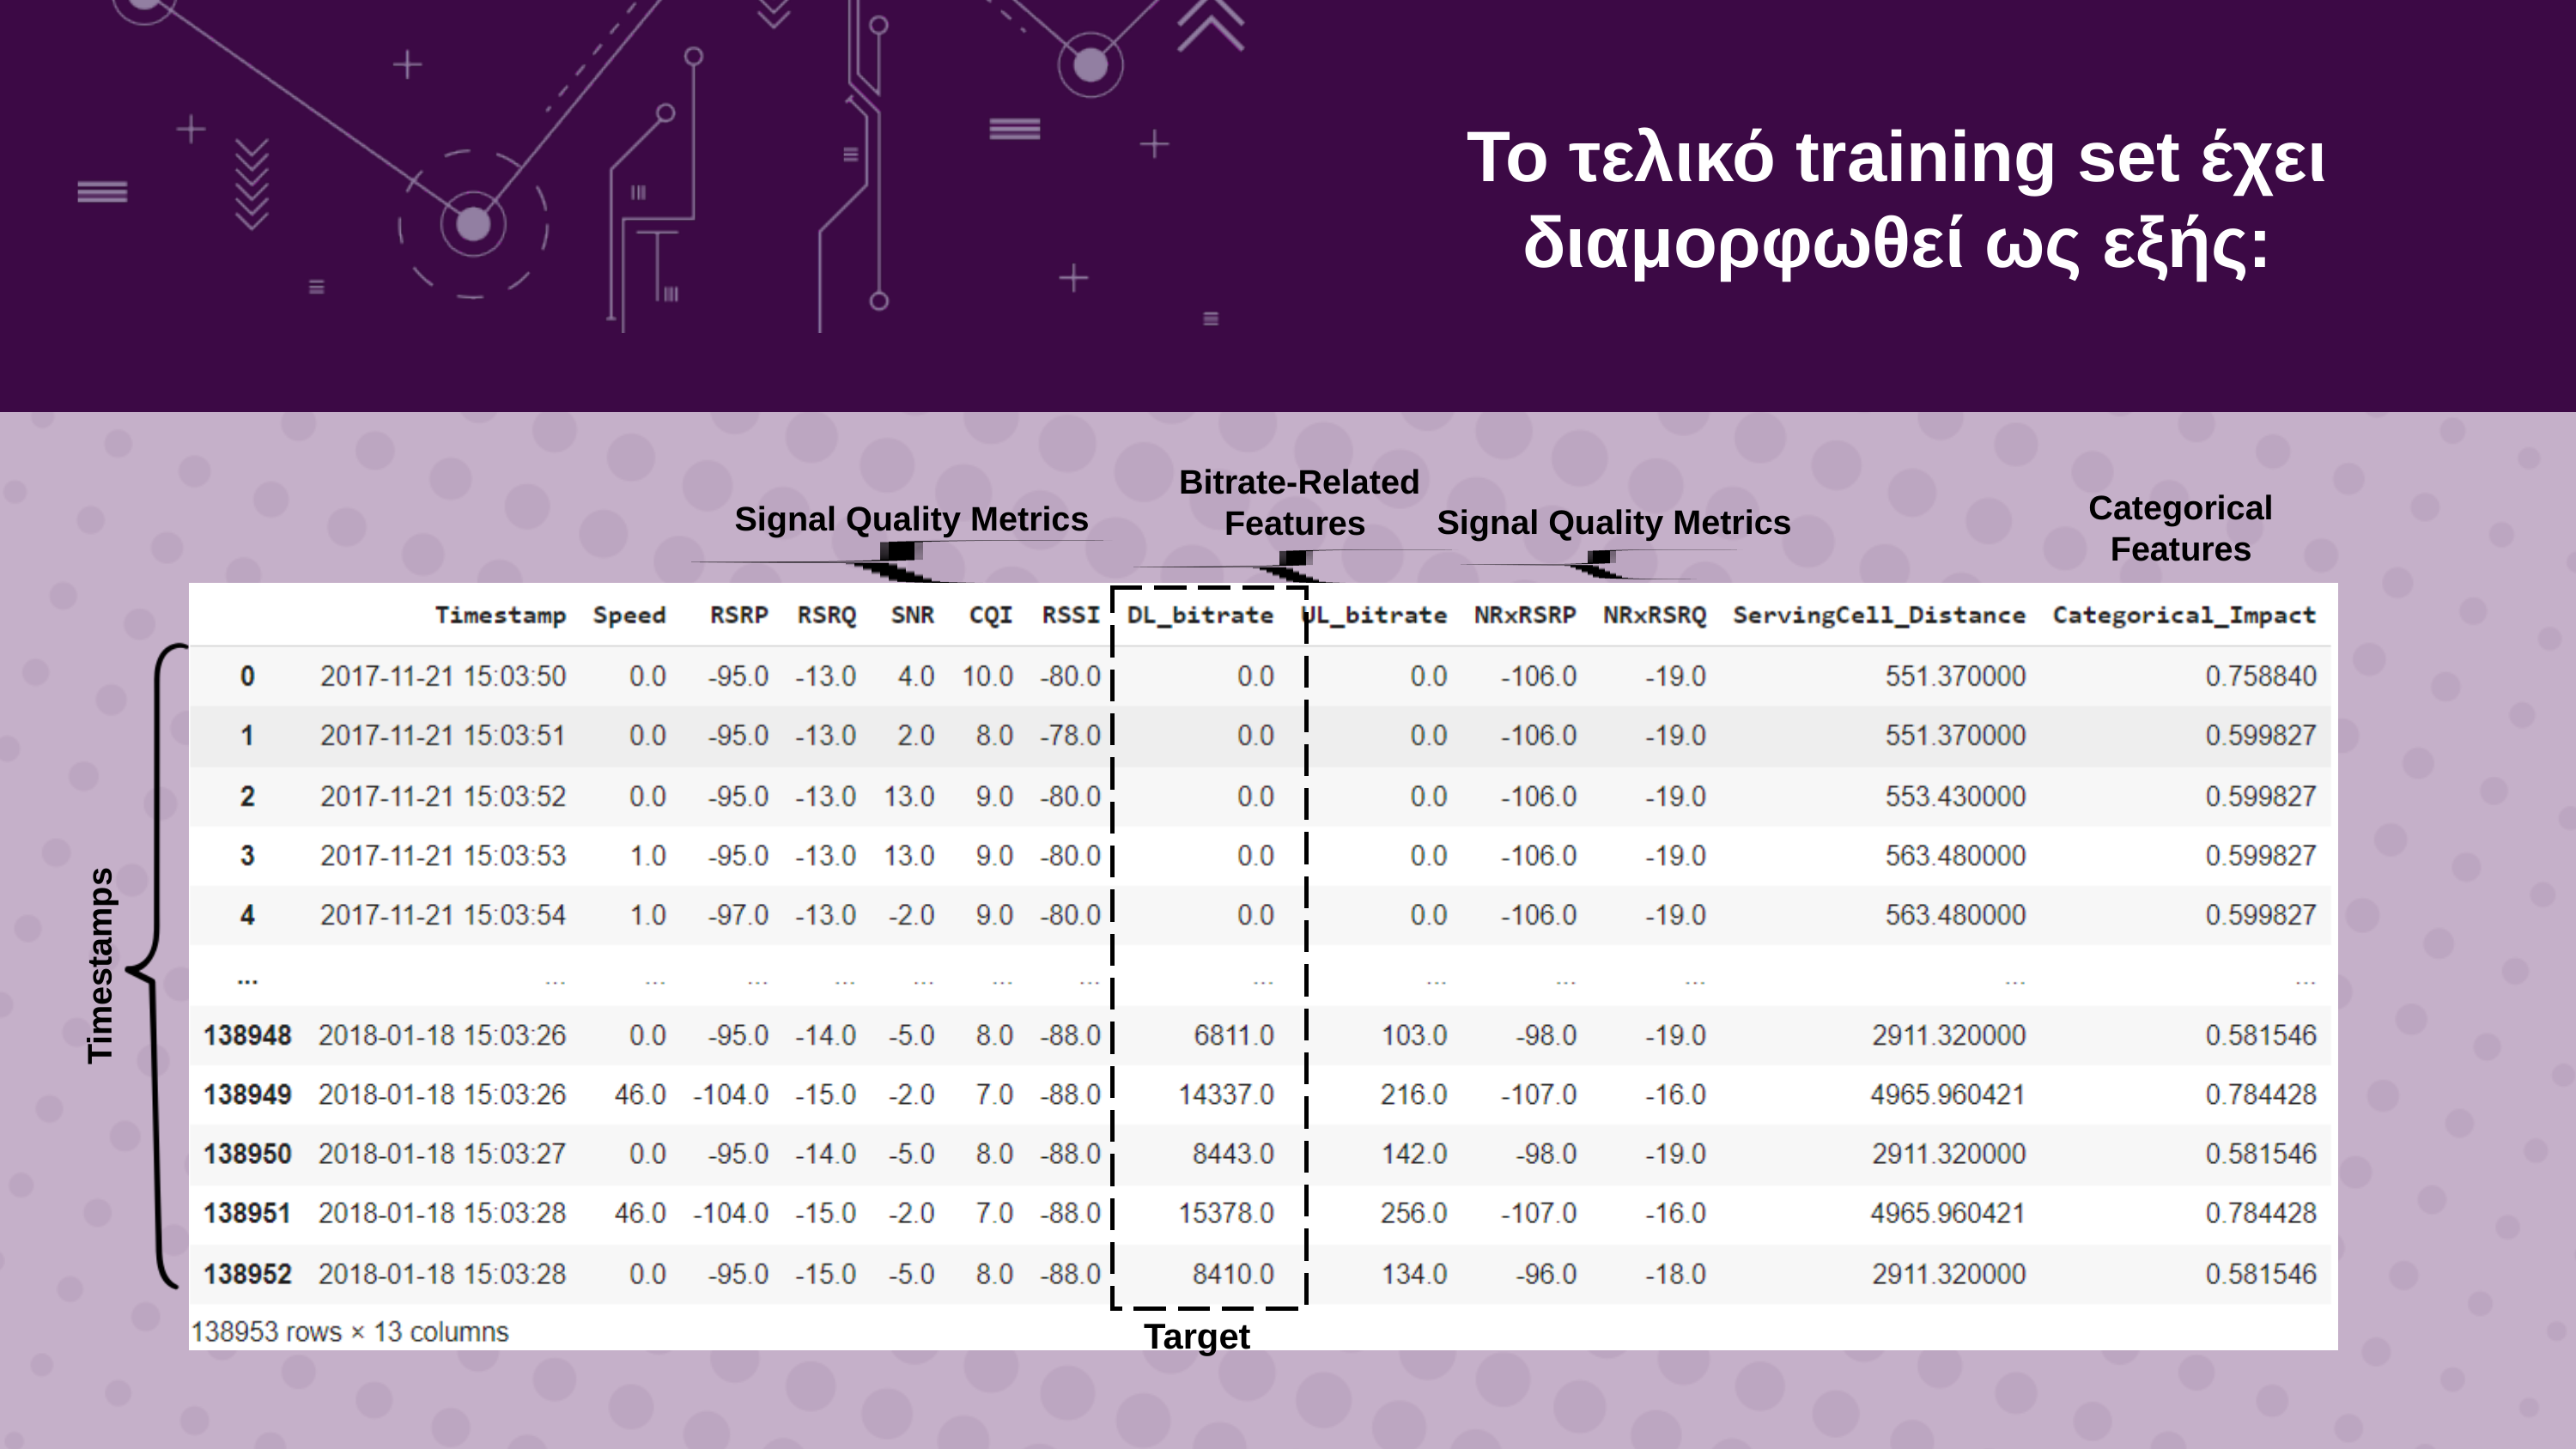

Το τελικό training set έχει
διαμορφωθεί ως εξής:

Bitrate-Related Features
Categorical Features
Signal Quality Metrics
Signal Quality Metrics

Timestamps
Target